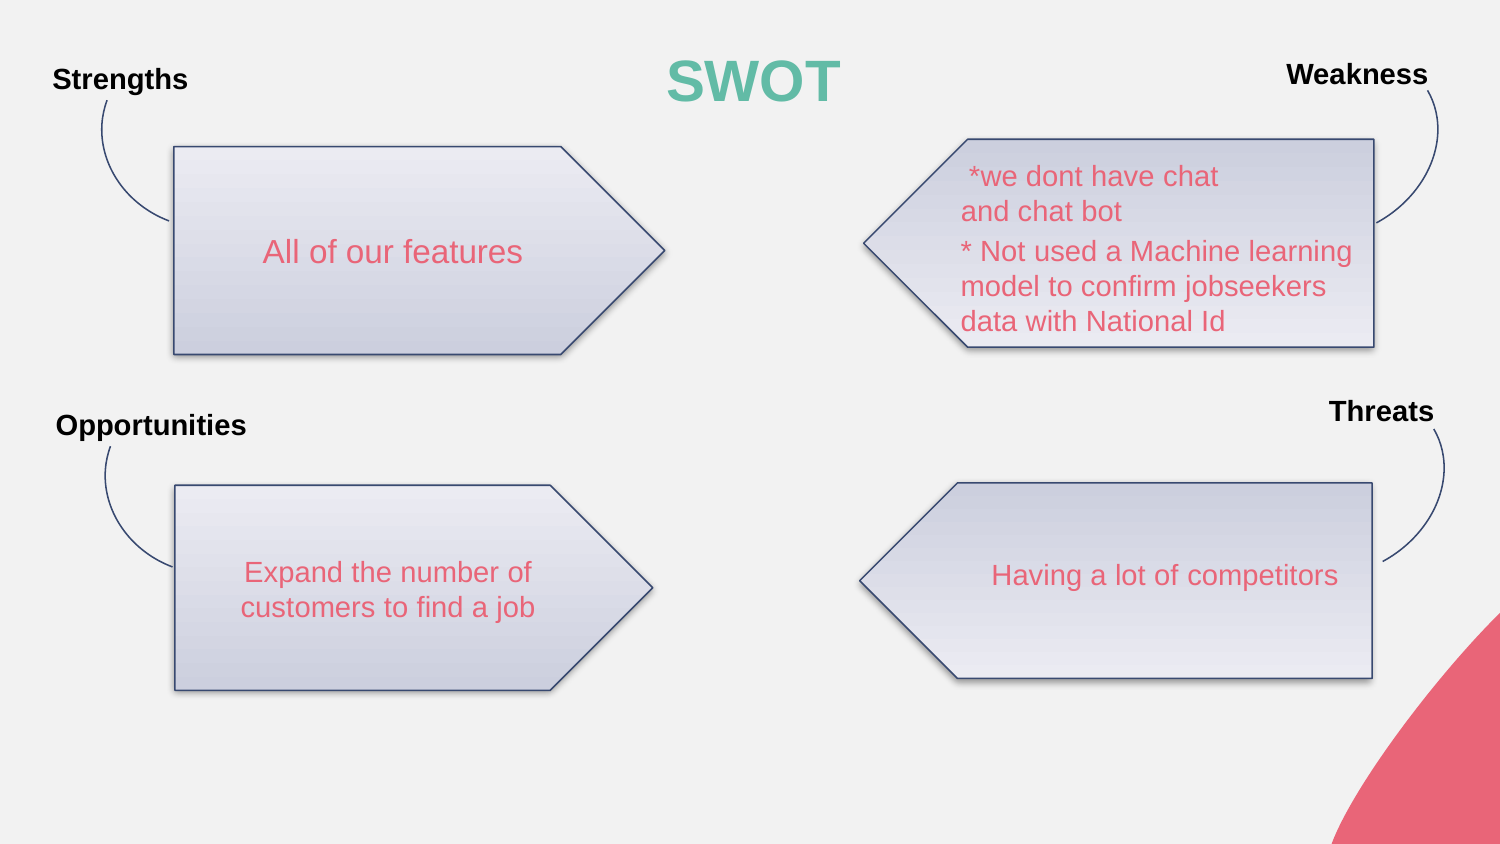

SWOT

Weakness
Strengths

All of our features
 *we dont have chat and chat bot
* Not used a Machine learning model to confirm jobseekers data with National Id

Threats

Opportunities

Expand the number of customers to find a job

Having a lot of competitors